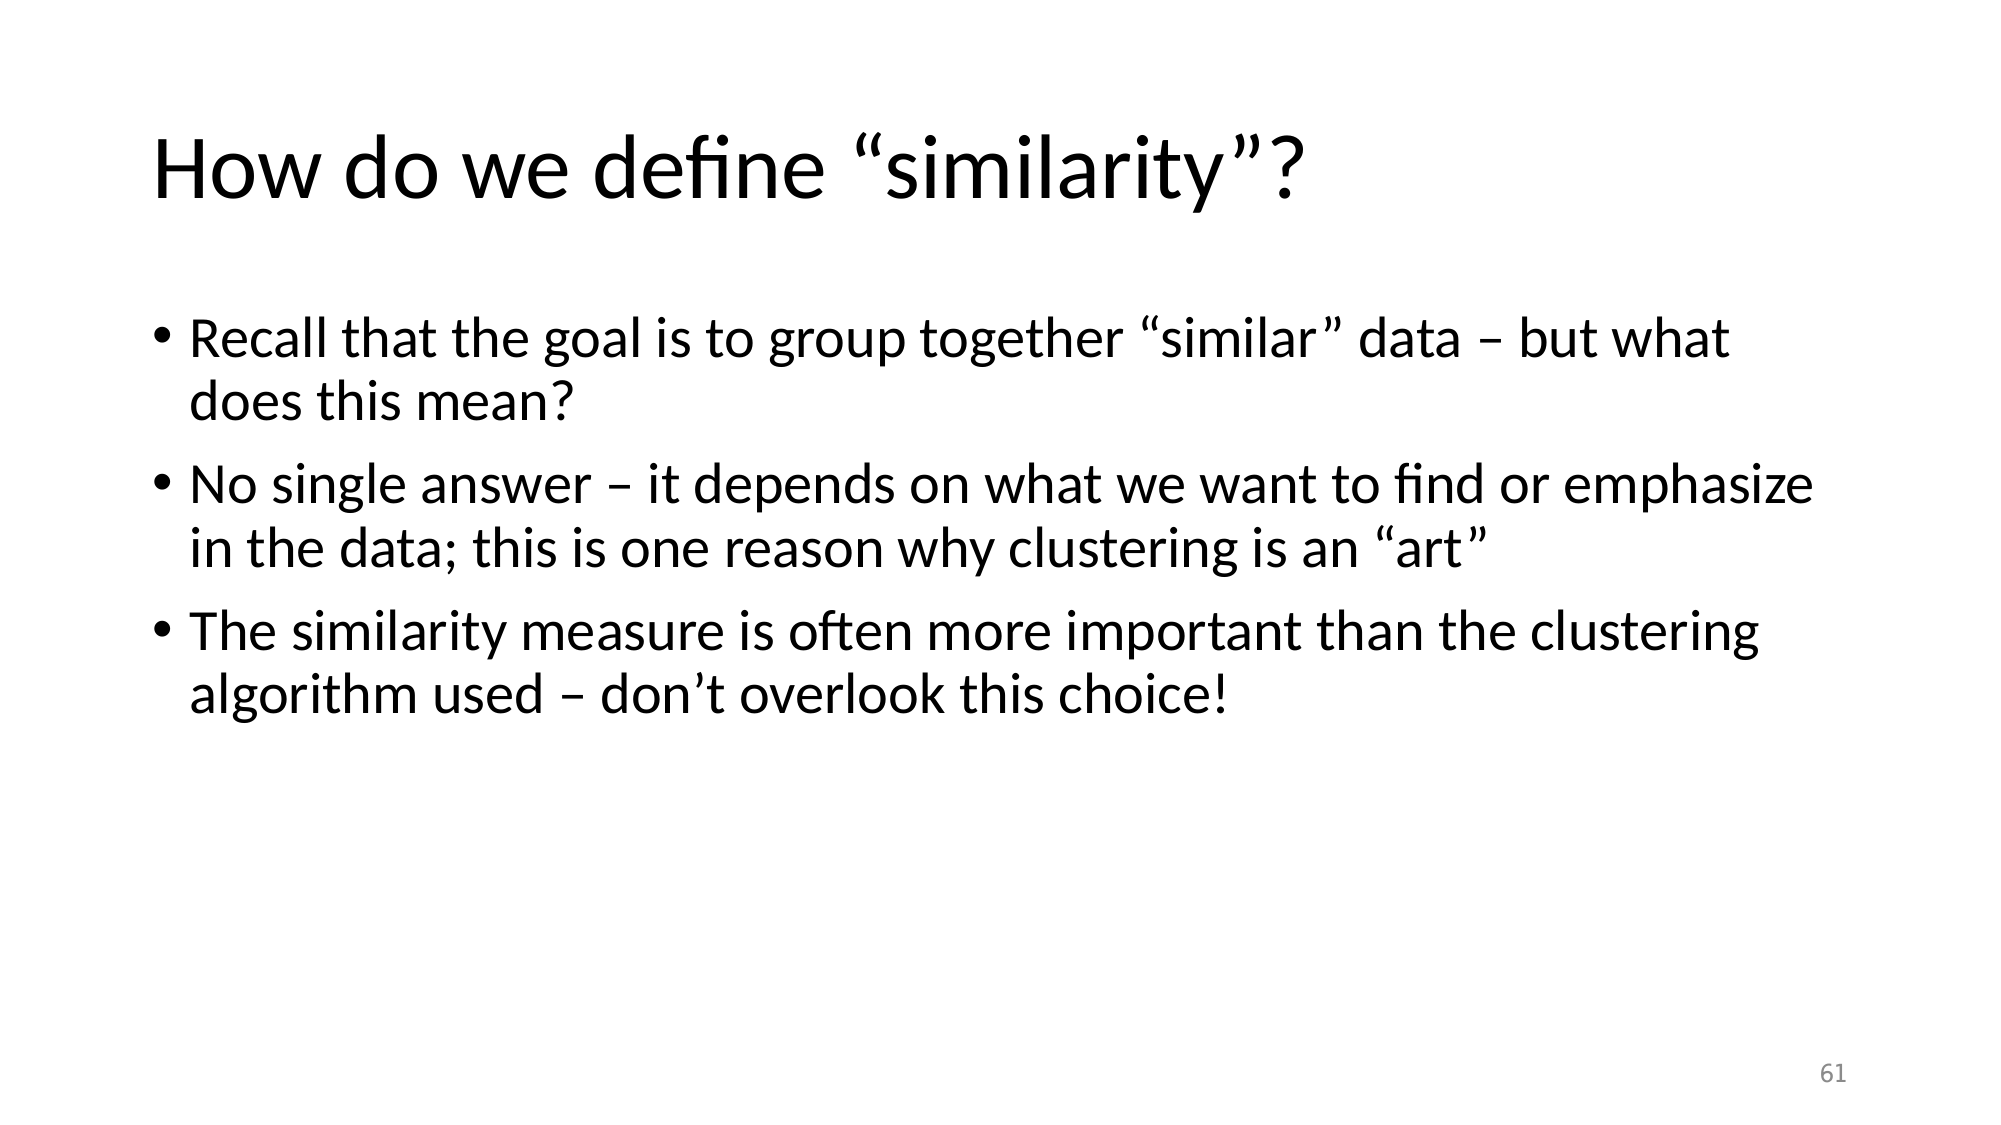

# How do we define “similarity”?
Recall that the goal is to group together “similar” data – but what does this mean?
No single answer – it depends on what we want to find or emphasize in the data; this is one reason why clustering is an “art”
The similarity measure is often more important than the clustering algorithm used – don’t overlook this choice!
61